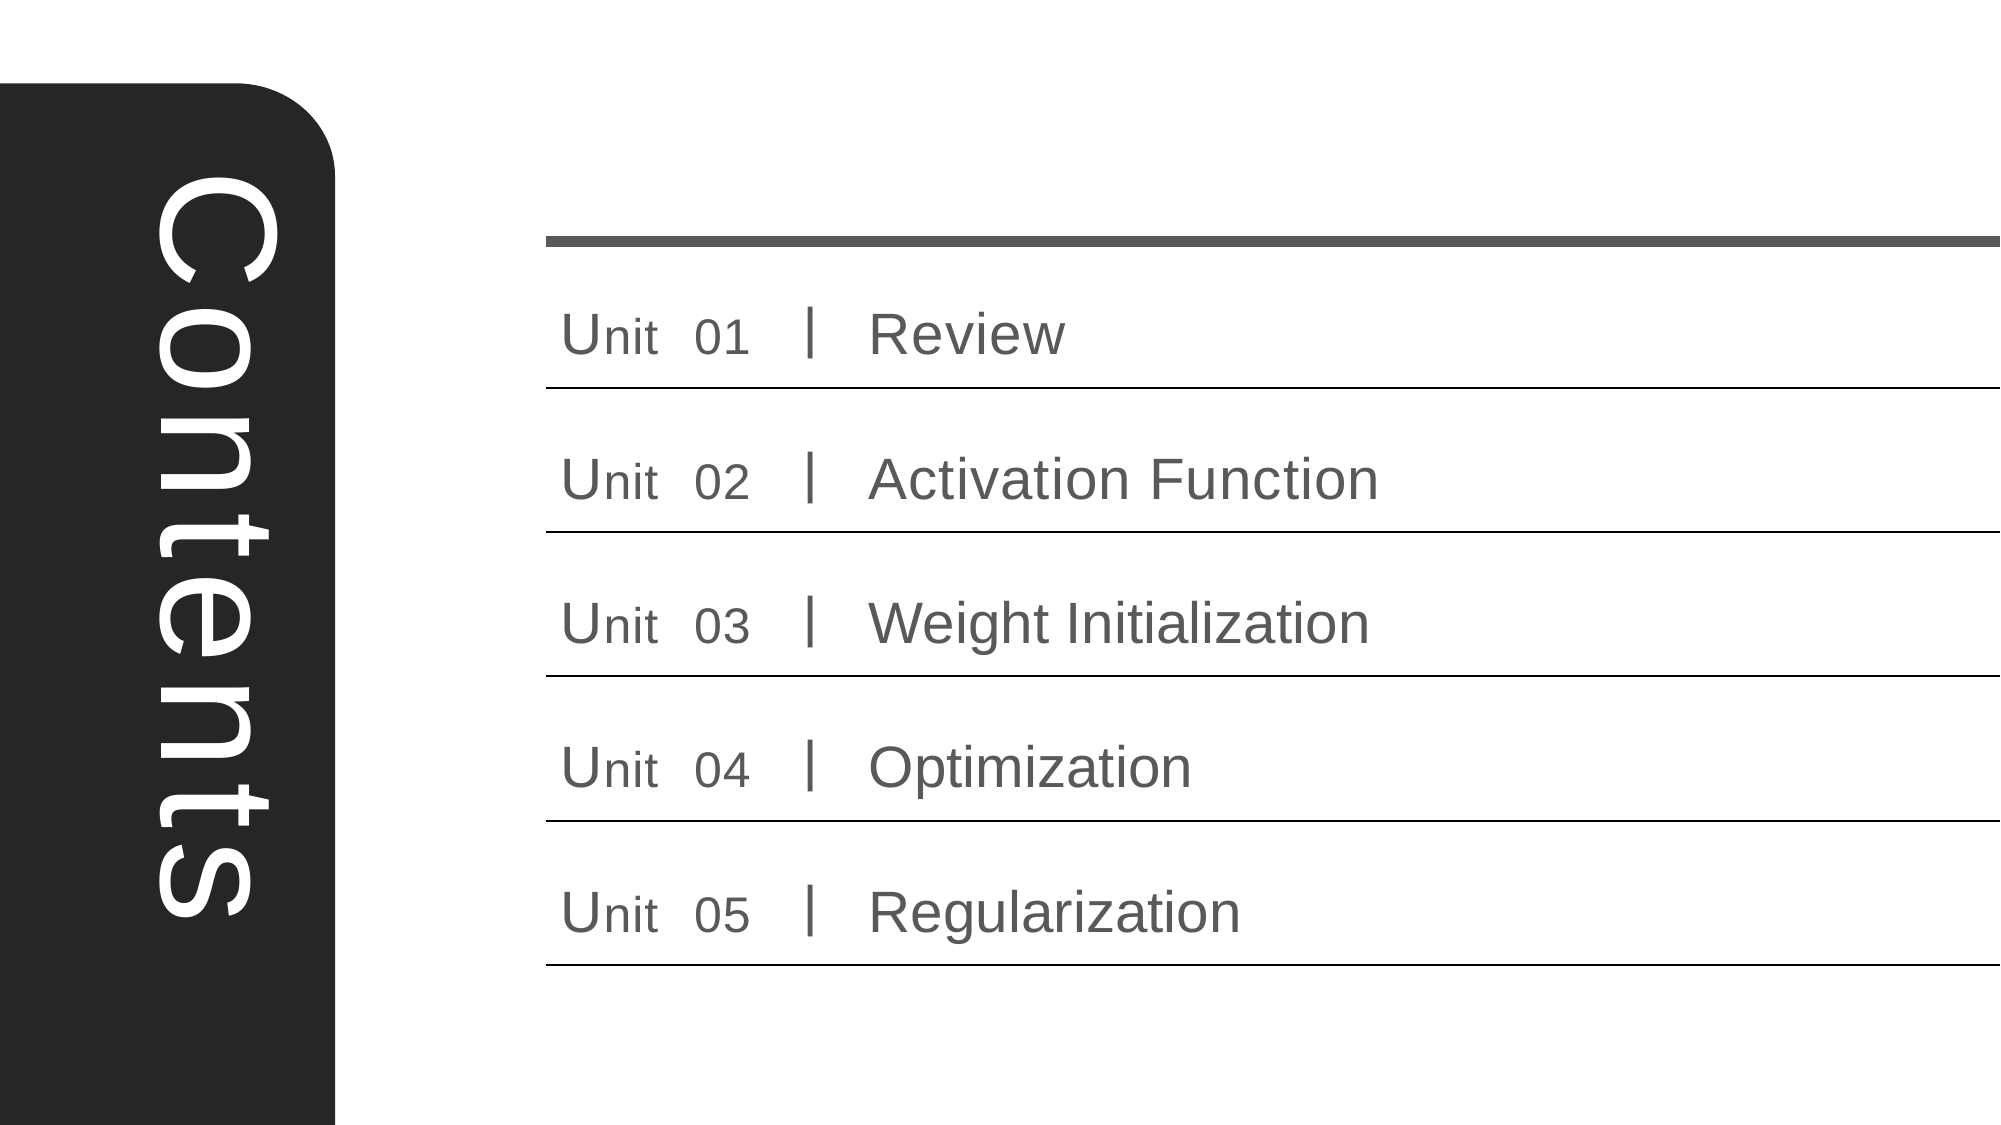

Unit  01 ㅣ Review
Unit  02 ㅣ Activation Function
Unit  03 ㅣ Weight Initialization
Unit  04 ㅣ Optimization
Unit  05 ㅣ Regularization

Contents